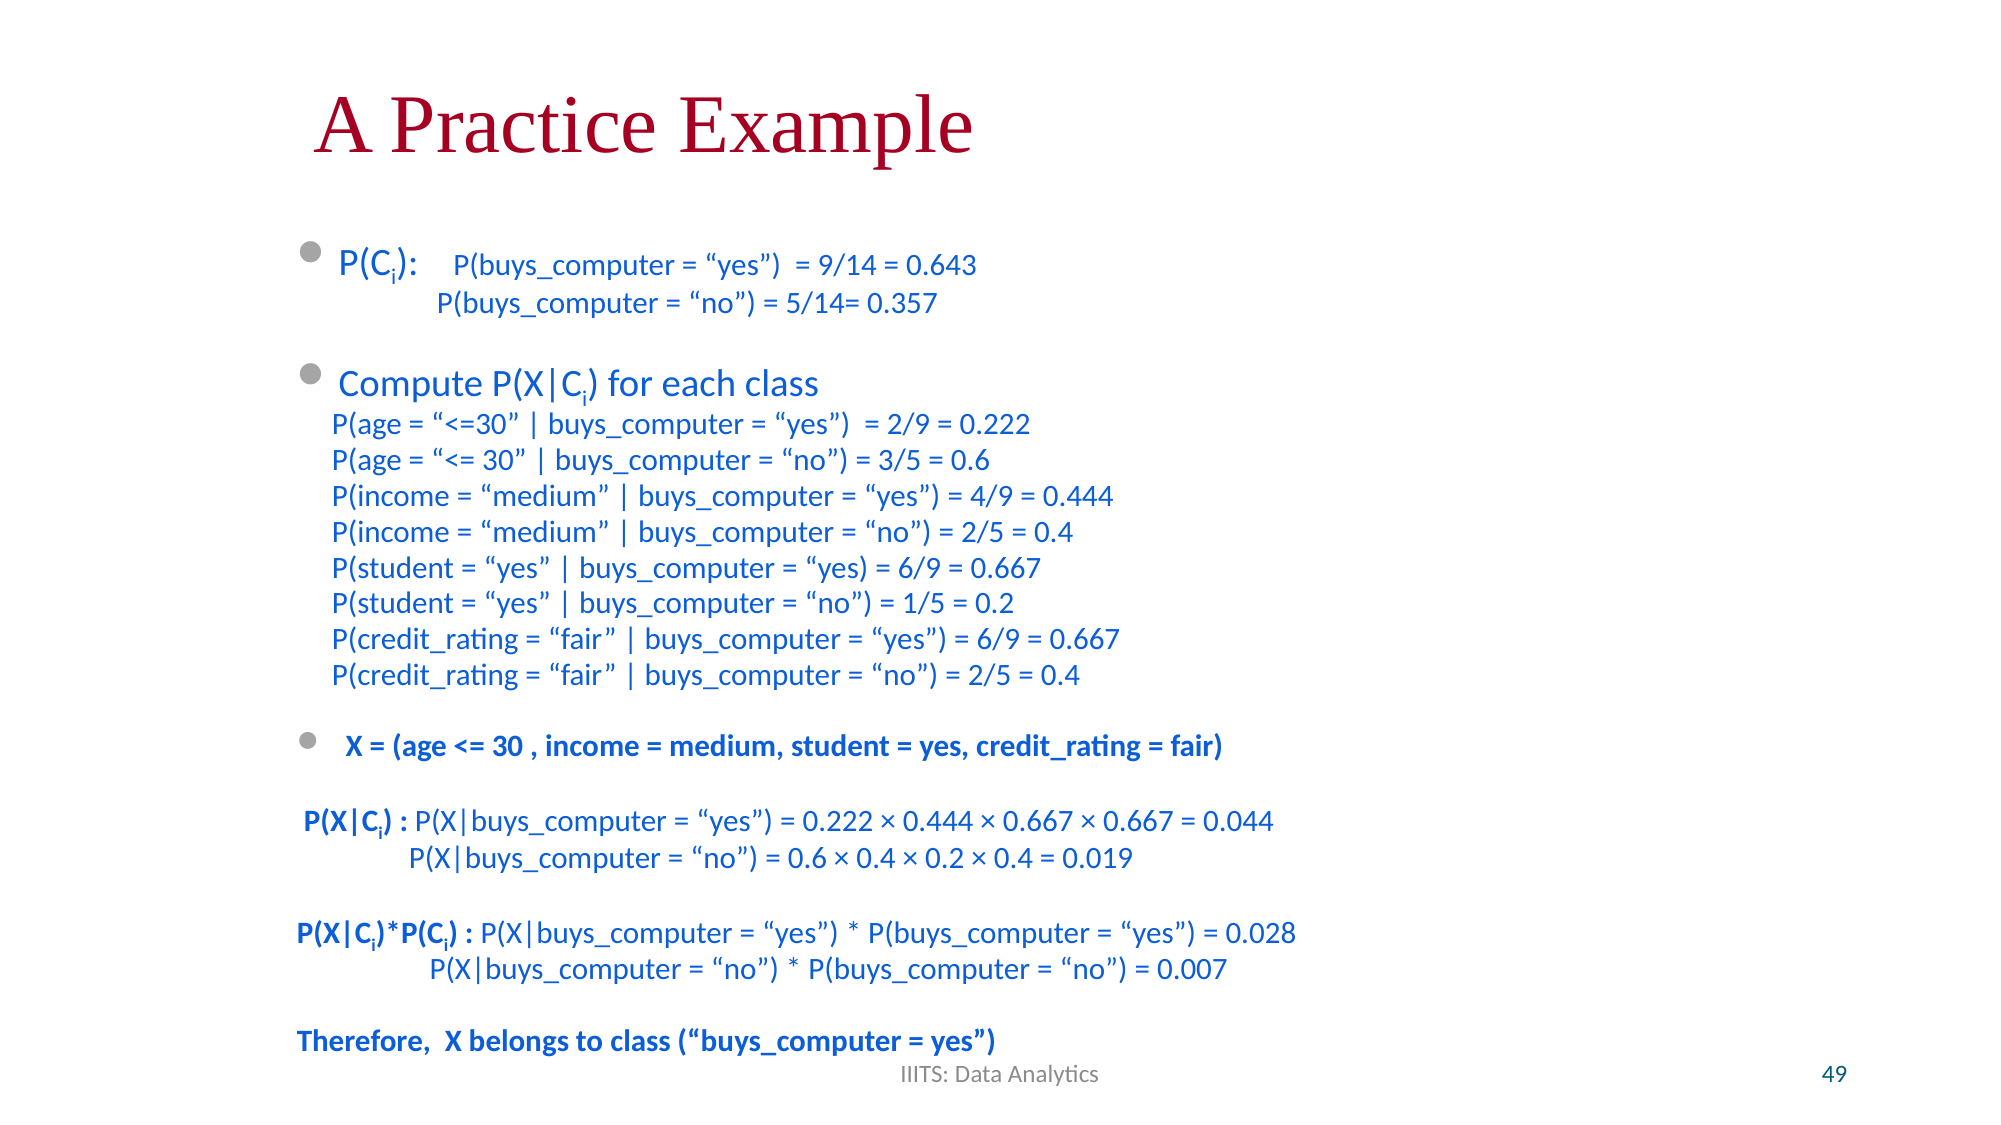

# A Practice Example
P(Ci):    P(buys_computer = “yes”)  = 9/14 = 0.643
                    P(buys_computer = “no”) = 5/14= 0.357

Compute P(X|Ci) for each class
     P(age = “<=30” | buys_computer = “yes”)  = 2/9 = 0.222
     P(age = “<= 30” | buys_computer = “no”) = 3/5 = 0.6
     P(income = “medium” | buys_computer = “yes”) = 4/9 = 0.444
     P(income = “medium” | buys_computer = “no”) = 2/5 = 0.4
     P(student = “yes” | buys_computer = “yes) = 6/9 = 0.667
     P(student = “yes” | buys_computer = “no”) = 1/5 = 0.2
     P(credit_rating = “fair” | buys_computer = “yes”) = 6/9 = 0.667
     P(credit_rating = “fair” | buys_computer = “no”) = 2/5 = 0.4

 X = (age <= 30 , income = medium, student = yes, credit_rating = fair)

 P(X|Ci) : P(X|buys_computer = “yes”) = 0.222 × 0.444 × 0.667 × 0.667 = 0.044
                P(X|buys_computer = “no”) = 0.6 × 0.4 × 0.2 × 0.4 = 0.019

P(X|Ci)*P(Ci) : P(X|buys_computer = “yes”) * P(buys_computer = “yes”) = 0.028
		             P(X|buys_computer = “no”) * P(buys_computer = “no”) = 0.007

Therefore,  X belongs to class (“buys_computer = yes”)
IIITS: Data Analytics
49